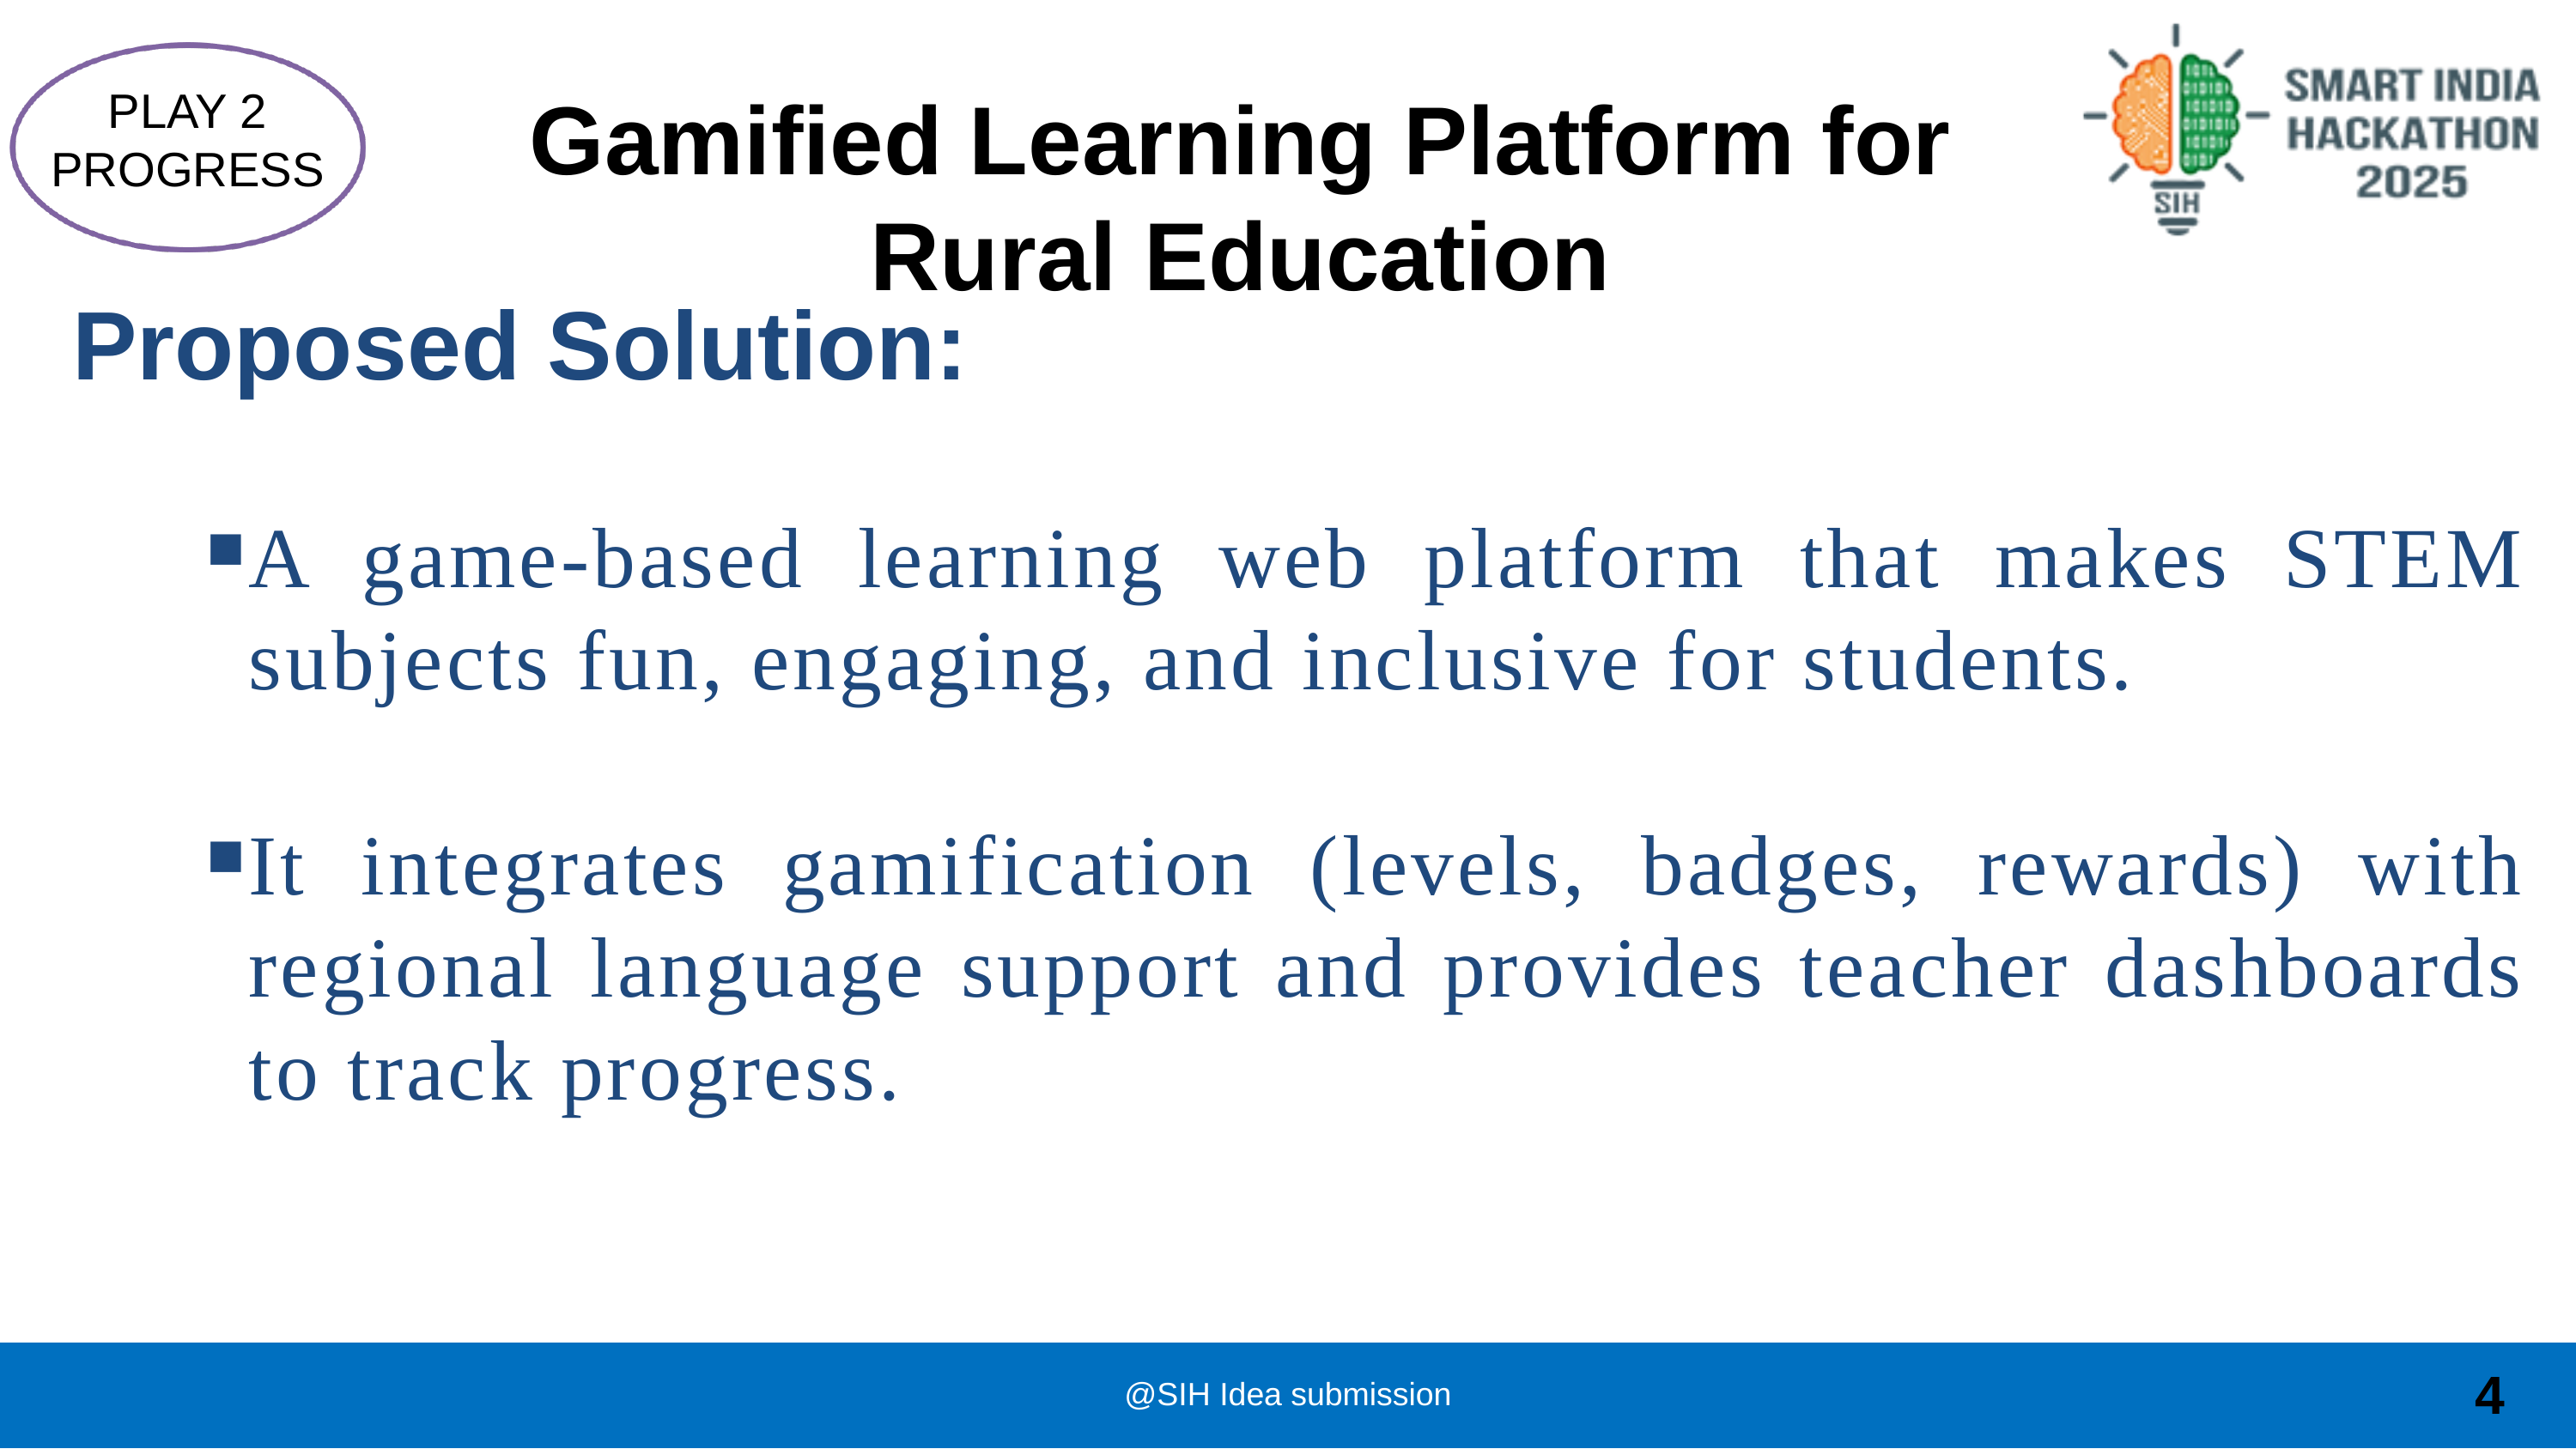

Gamified Learning Platform for Rural Education

PLAY 2 PROGRESS

Proposed Solution:

A game-based learning web platform that makes STEM subjects fun, engaging, and inclusive for students.

It integrates gamification (levels, badges, rewards) with regional language support and provides teacher dashboards to track progress.

4

@SIH Idea submission